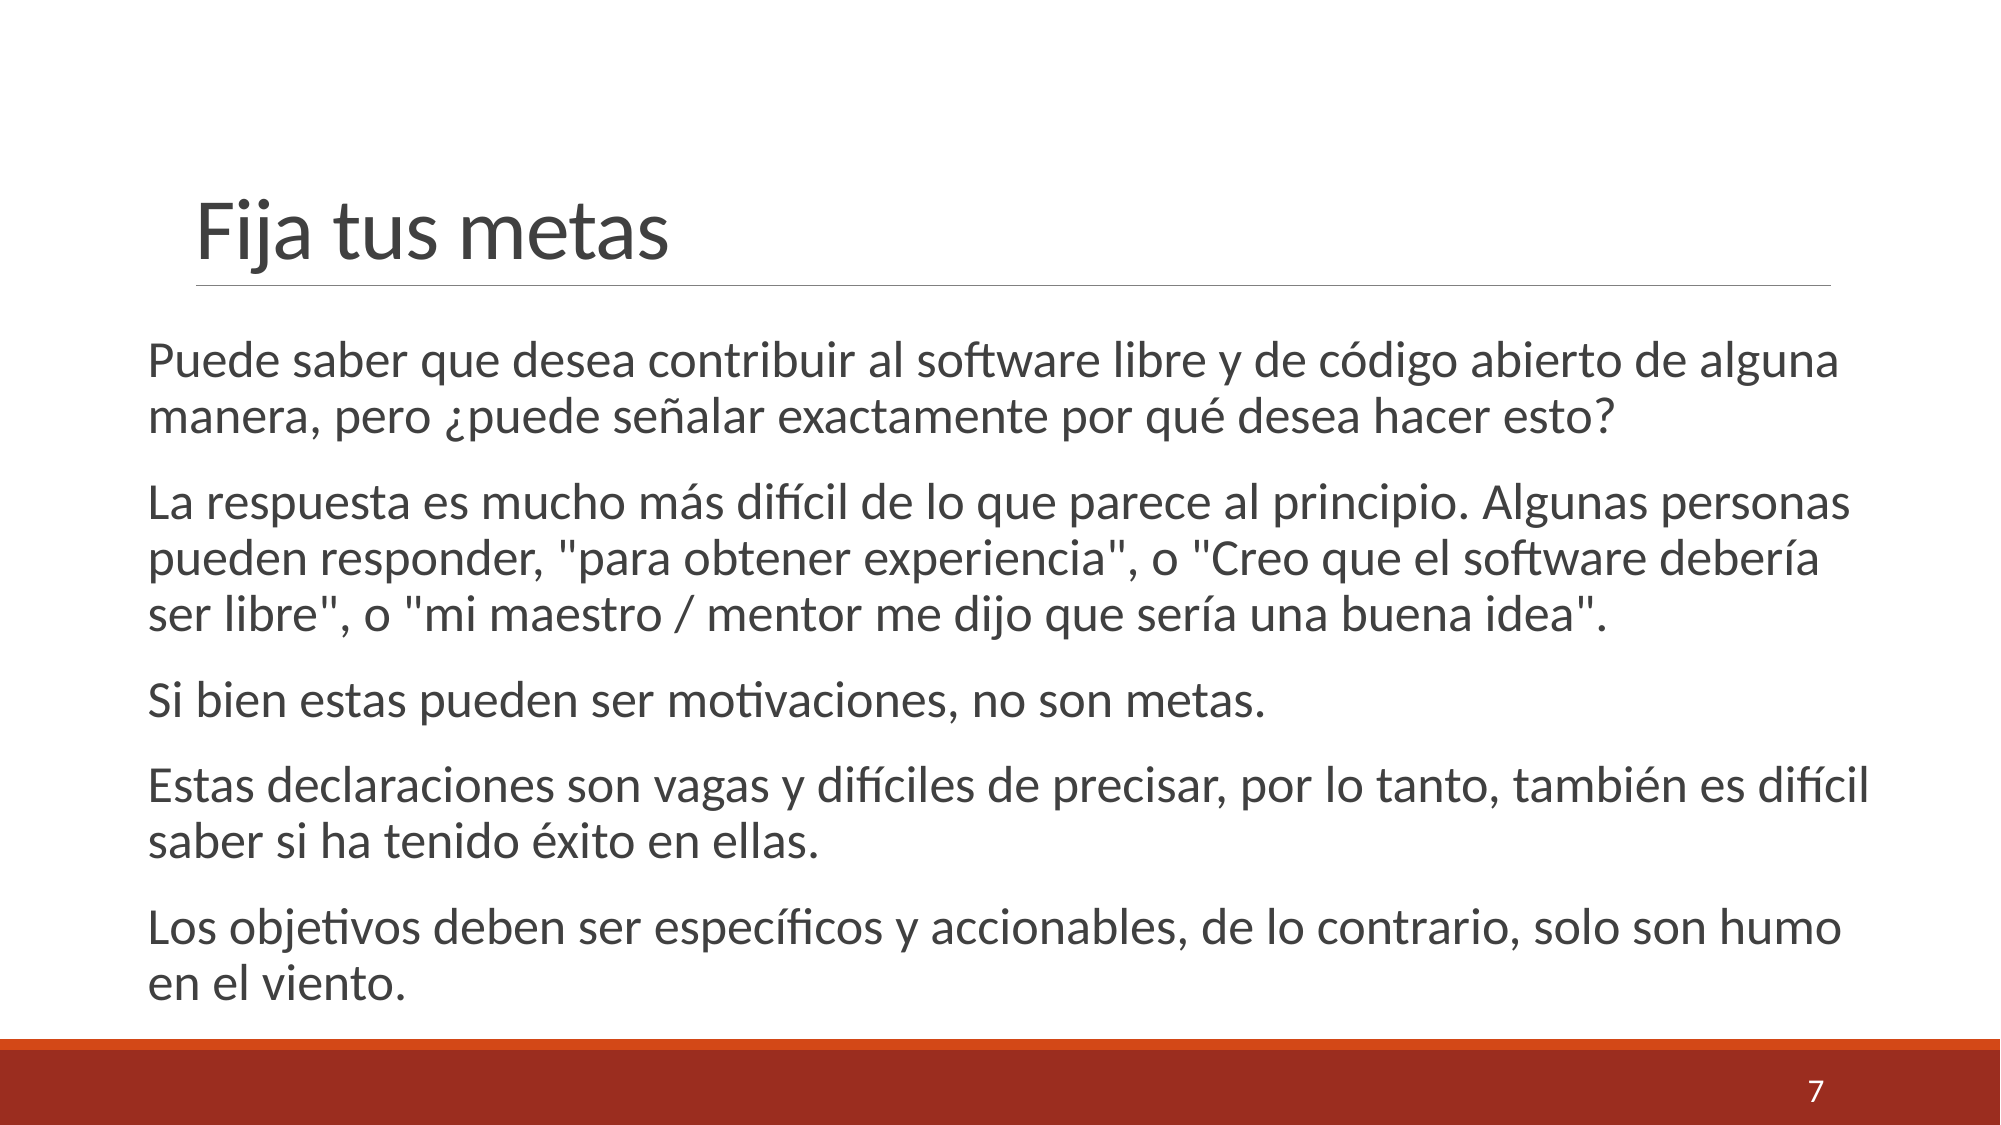

# Fija tus metas
Puede saber que desea contribuir al software libre y de código abierto de alguna manera, pero ¿puede señalar exactamente por qué desea hacer esto?
La respuesta es mucho más difícil de lo que parece al principio. Algunas personas pueden responder, "para obtener experiencia", o "Creo que el software debería ser libre", o "mi maestro / mentor me dijo que sería una buena idea".
Si bien estas pueden ser motivaciones, no son metas.
Estas declaraciones son vagas y difíciles de precisar, por lo tanto, también es difícil saber si ha tenido éxito en ellas.
Los objetivos deben ser específicos y accionables, de lo contrario, solo son humo en el viento.
7